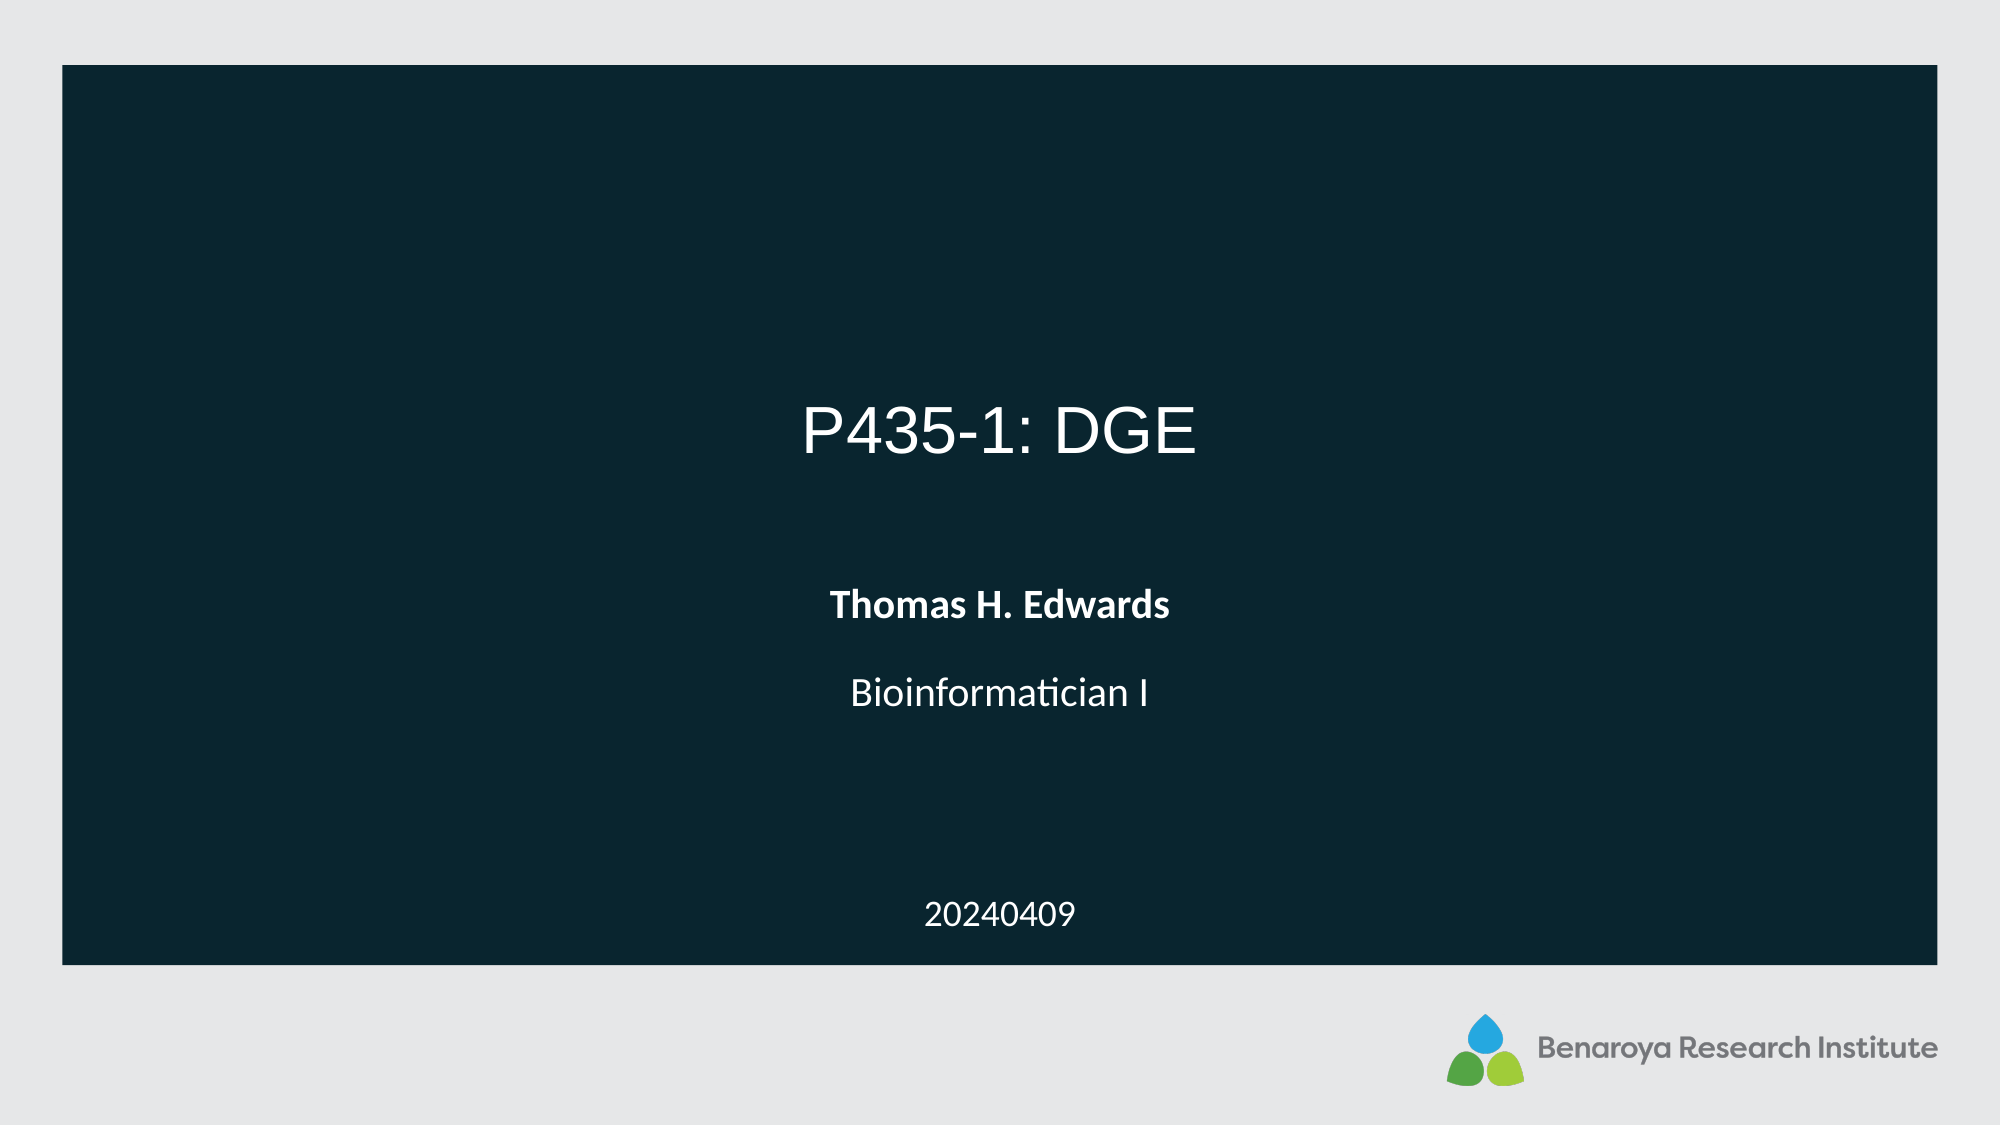

P435-1: DGE
Thomas H. Edwards
Bioinformatician I
20240409